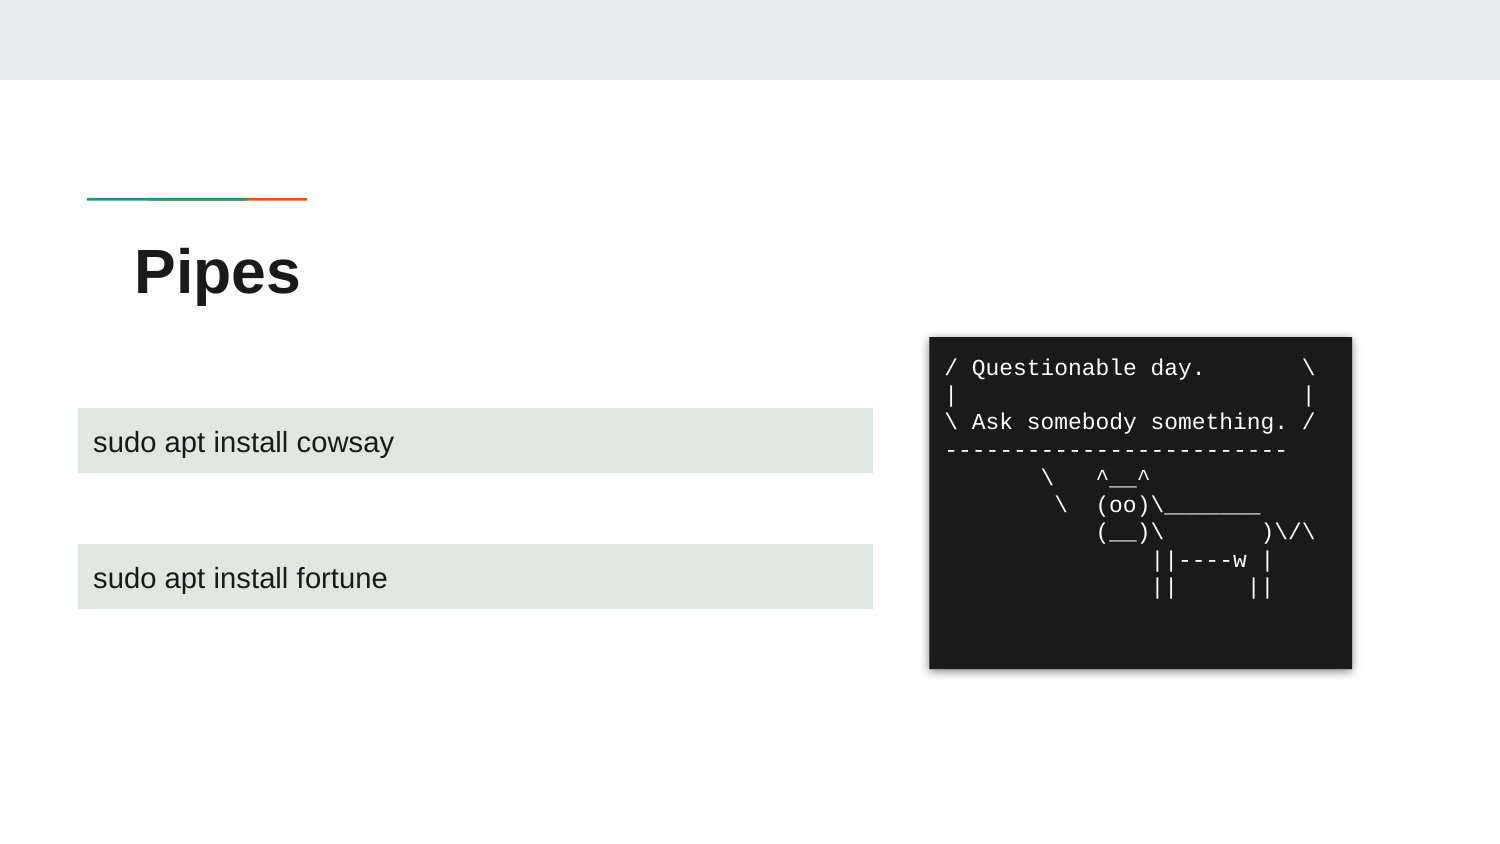

# Pipes

/ Questionable day.       \
|                         |
\ Ask somebody something. /
-------------------------
       \   ^__^
        \  (oo)\_______
           (__)\       )\/\
               ||----w |
               ||     ||

sudo apt install cowsay
sudo apt install fortune